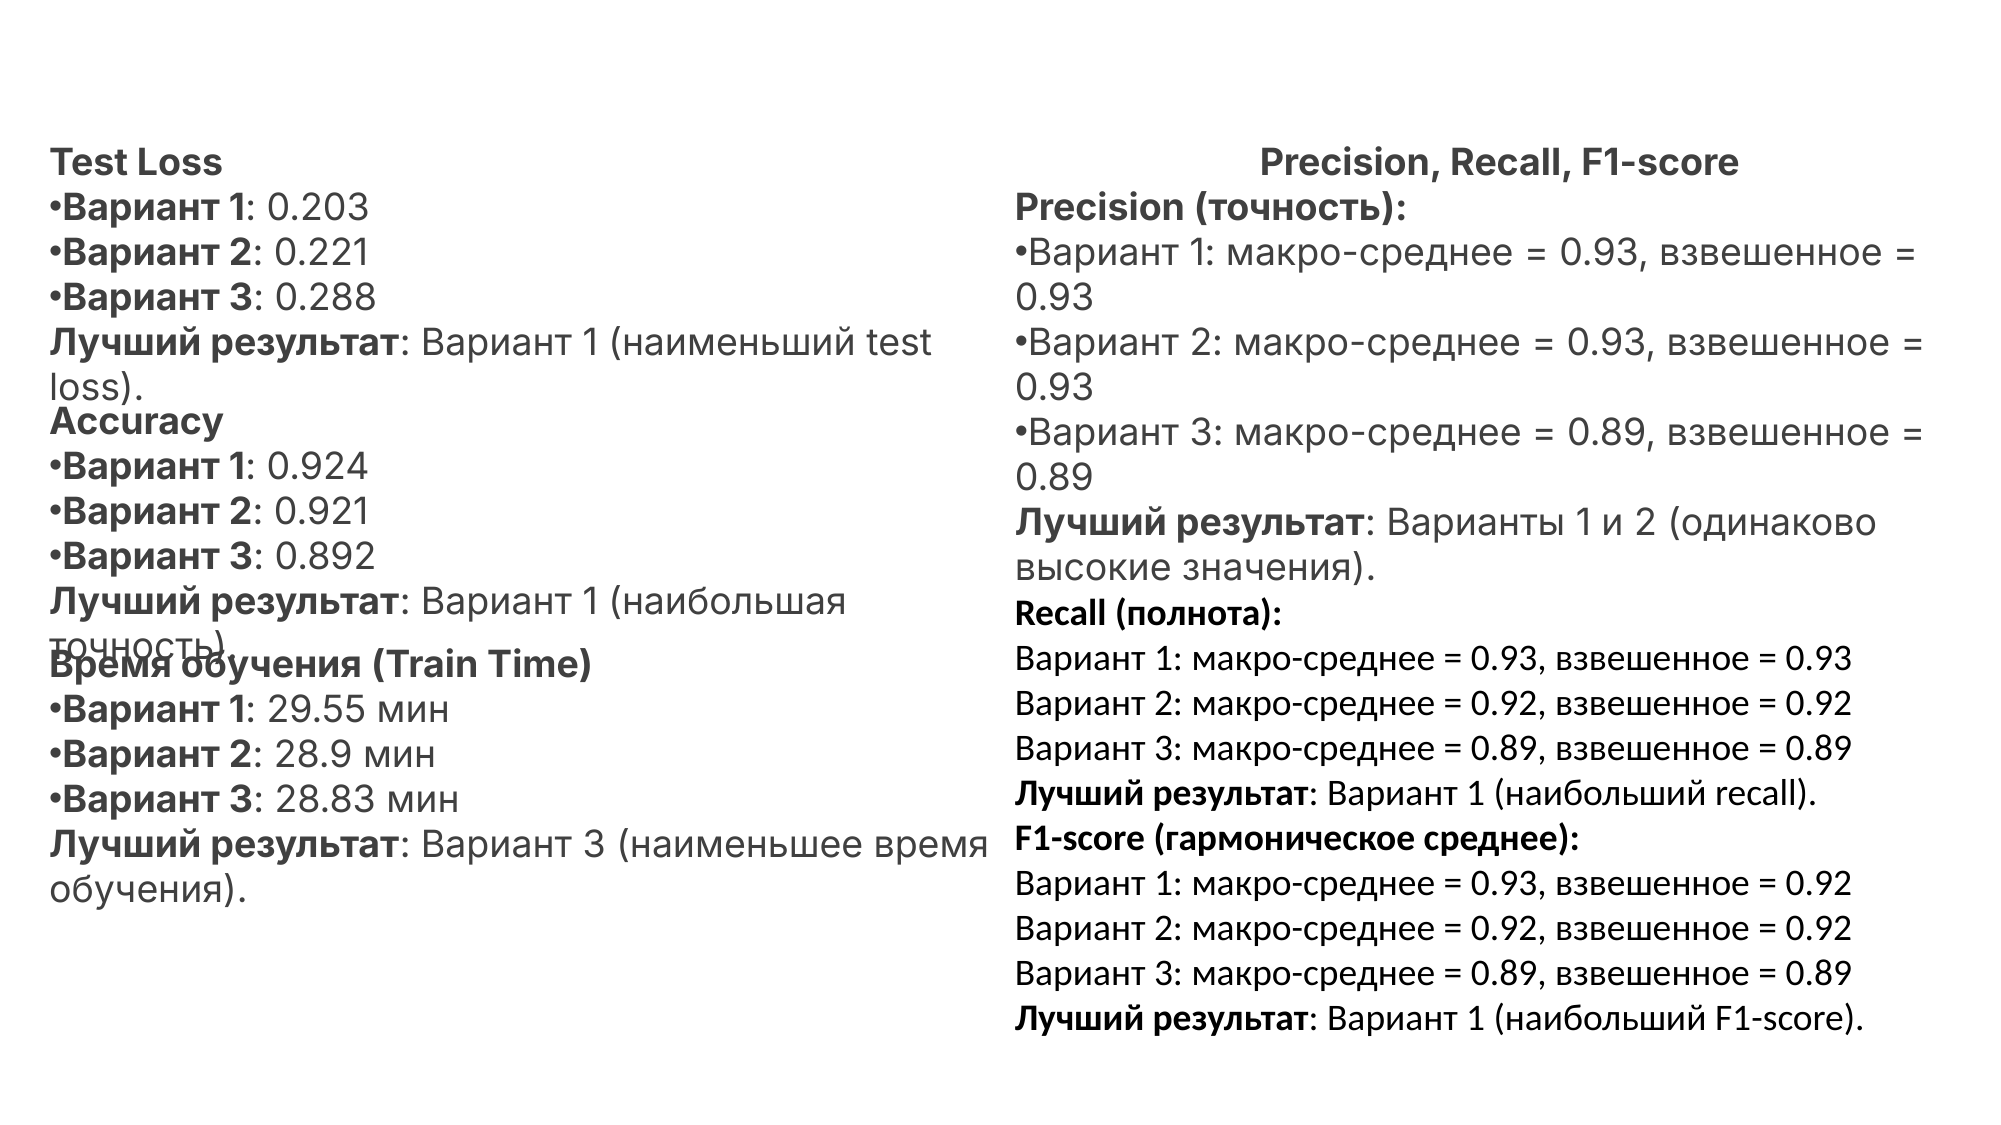

Test Loss
Вариант 1: 0.203
Вариант 2: 0.221
Вариант 3: 0.288
Лучший результат: Вариант 1 (наименьший test loss).
Precision, Recall, F1-score
Precision (точность):
Вариант 1: макро-среднее = 0.93, взвешенное = 0.93
Вариант 2: макро-среднее = 0.93, взвешенное = 0.93
Вариант 3: макро-среднее = 0.89, взвешенное = 0.89
Лучший результат: Варианты 1 и 2 (одинаково высокие значения).
Recall (полнота):
Вариант 1: макро-среднее = 0.93, взвешенное = 0.93
Вариант 2: макро-среднее = 0.92, взвешенное = 0.92
Вариант 3: макро-среднее = 0.89, взвешенное = 0.89
Лучший результат: Вариант 1 (наибольший recall).
F1-score (гармоническое среднее):
Вариант 1: макро-среднее = 0.93, взвешенное = 0.92
Вариант 2: макро-среднее = 0.92, взвешенное = 0.92
Вариант 3: макро-среднее = 0.89, взвешенное = 0.89
Лучший результат: Вариант 1 (наибольший F1-score).
Accuracy
Вариант 1: 0.924
Вариант 2: 0.921
Вариант 3: 0.892
Лучший результат: Вариант 1 (наибольшая точность).
Время обучения (Train Time)
Вариант 1: 29.55 мин
Вариант 2: 28.9 мин
Вариант 3: 28.83 мин
Лучший результат: Вариант 3 (наименьшее время обучения).